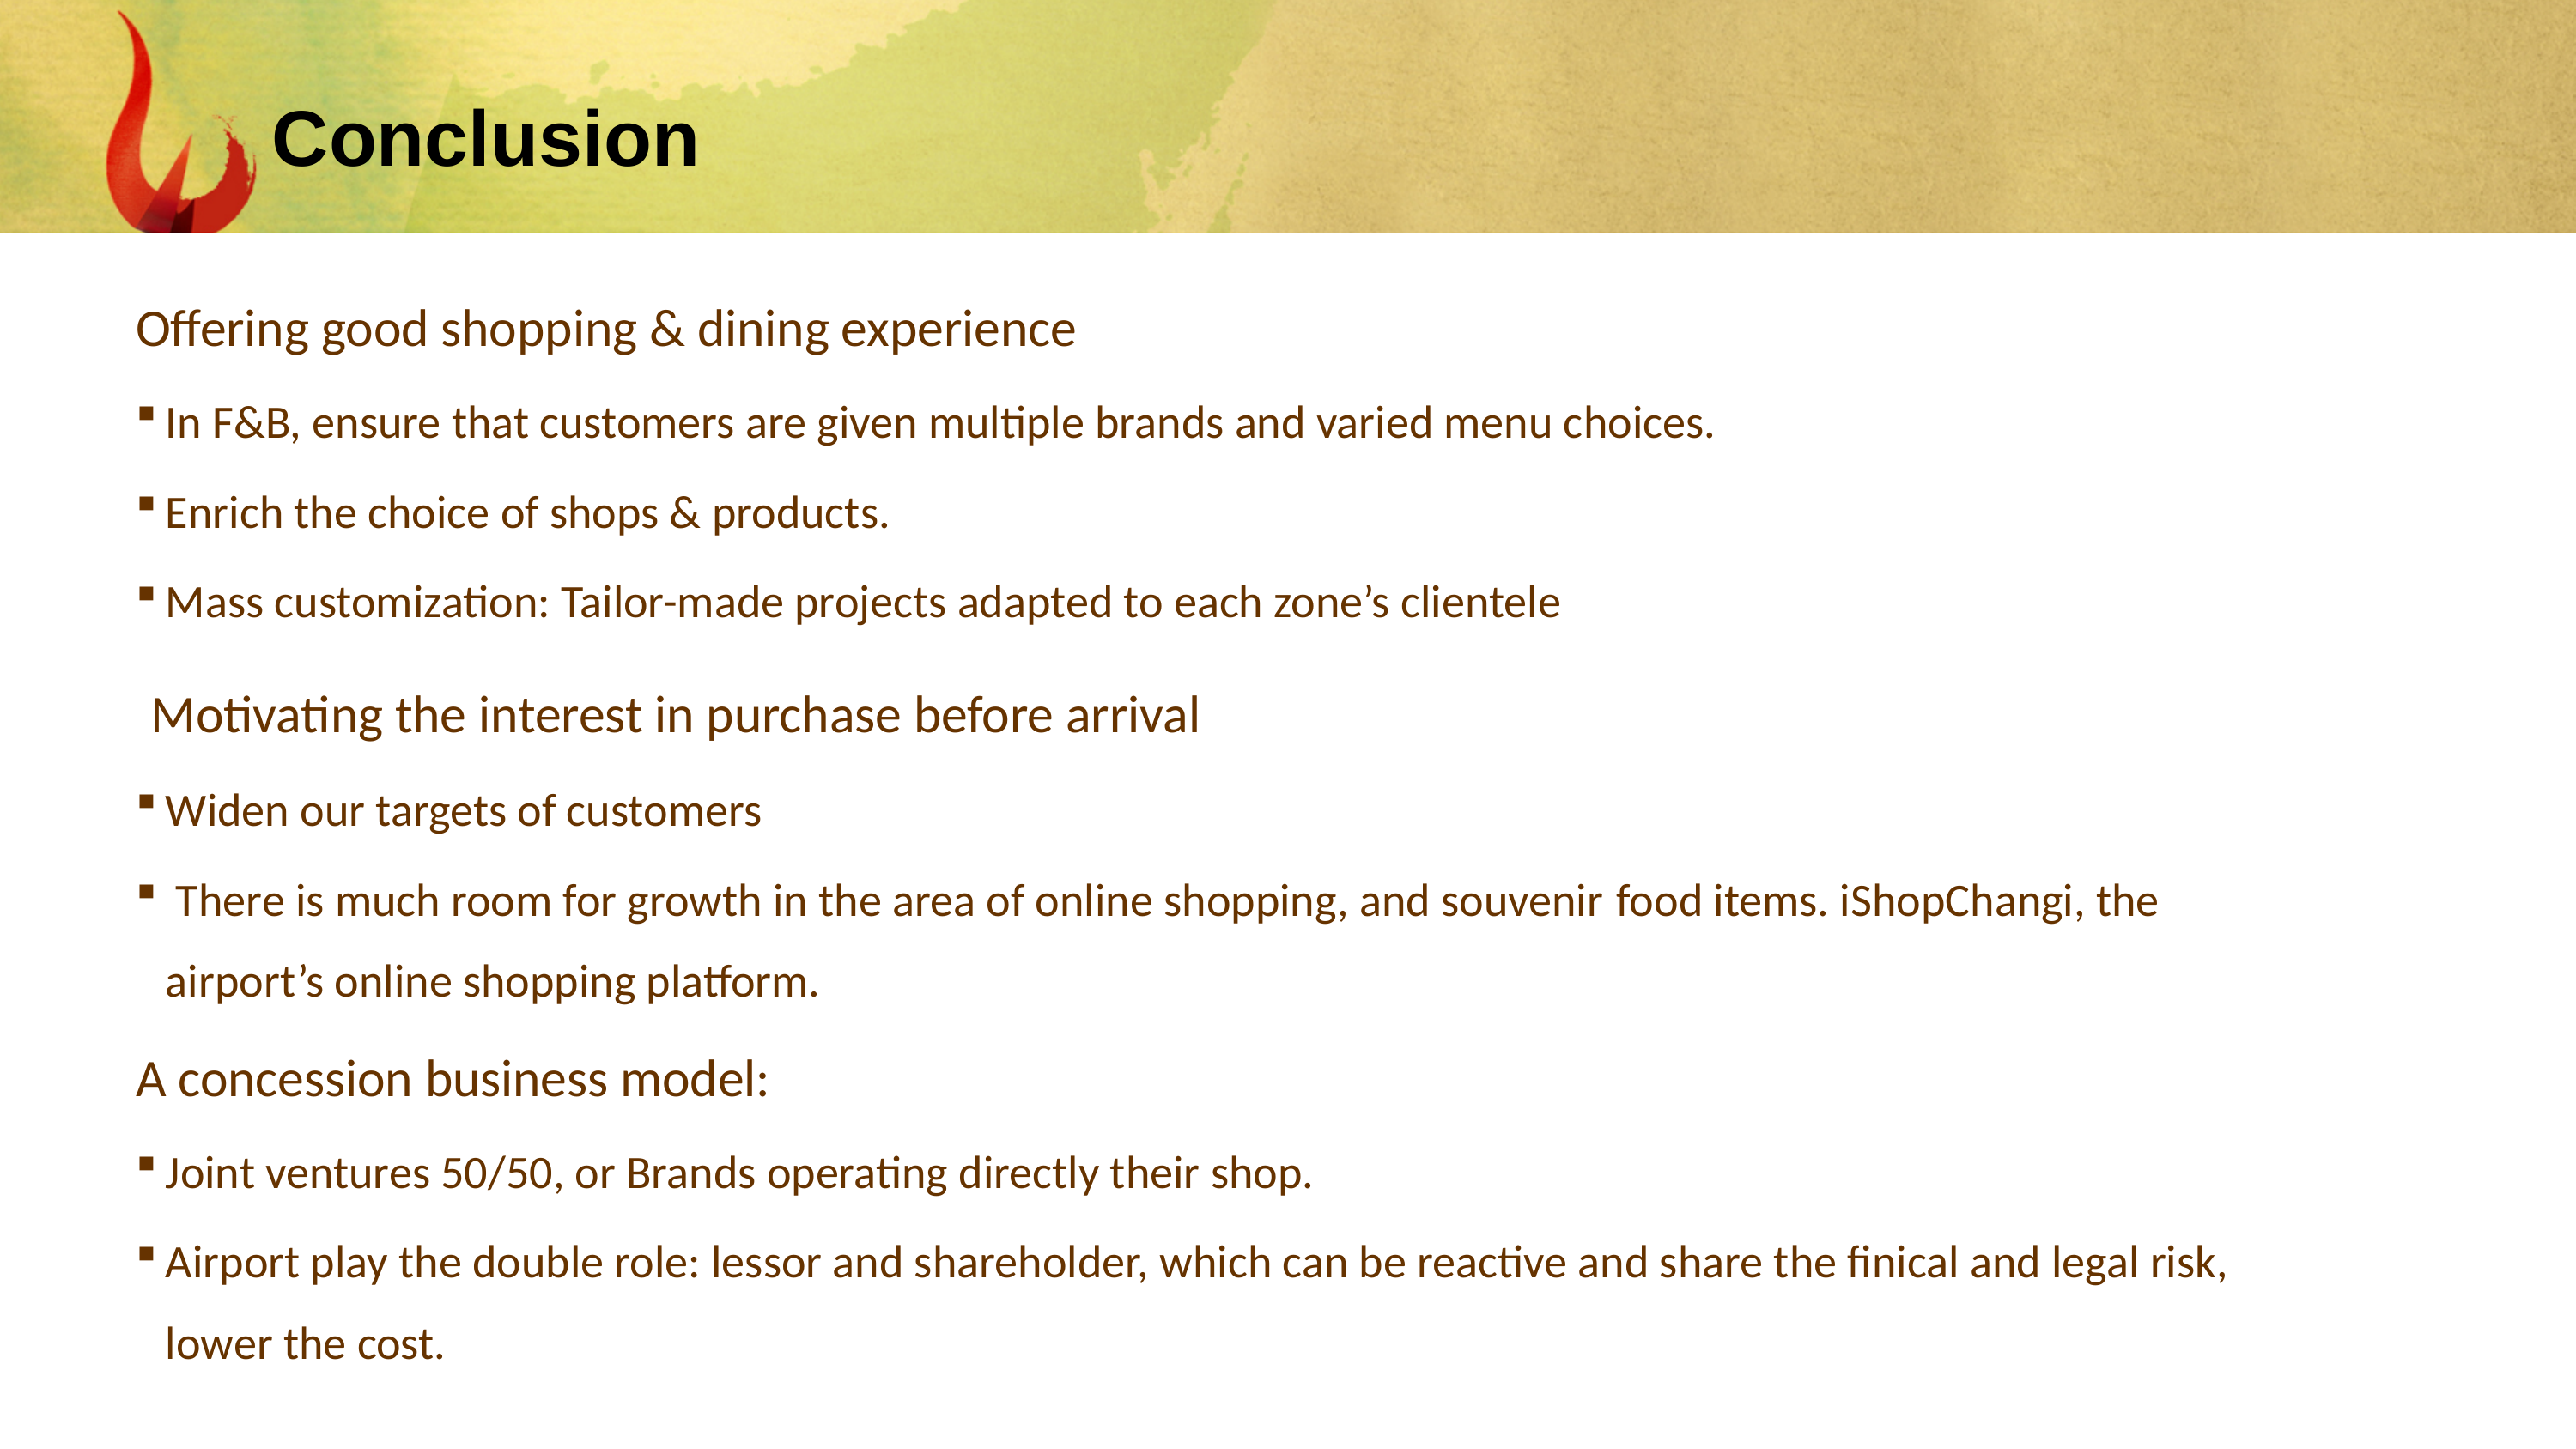

Conclusion
Offering good shopping & dining experience
In F&B, ensure that customers are given multiple brands and varied menu choices.
Enrich the choice of shops & products.
Mass customization: Tailor-made projects adapted to each zone’s clientele
 Motivating the interest in purchase before arrival
Widen our targets of customers
 There is much room for growth in the area of online shopping, and souvenir food items. iShopChangi, the airport’s online shopping platform.
A concession business model:
Joint ventures 50/50, or Brands operating directly their shop.
Airport play the double role: lessor and shareholder, which can be reactive and share the finical and legal risk, lower the cost.